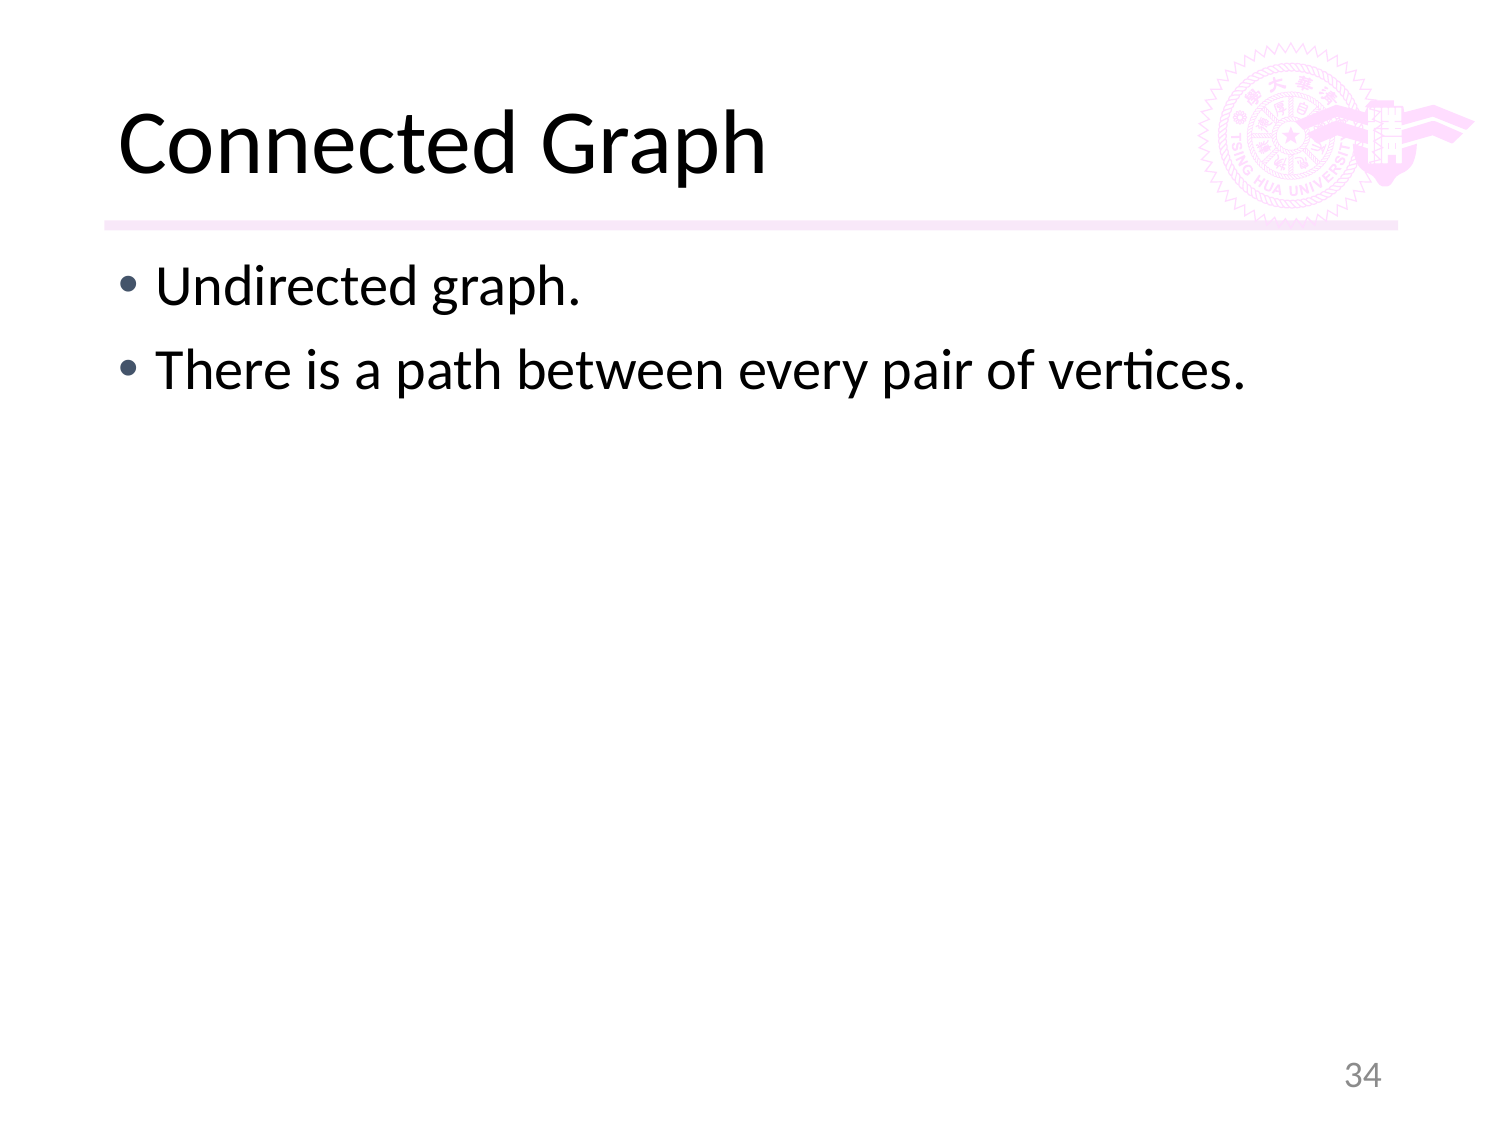

# Connected Graph
Undirected graph.
There is a path between every pair of vertices.

34